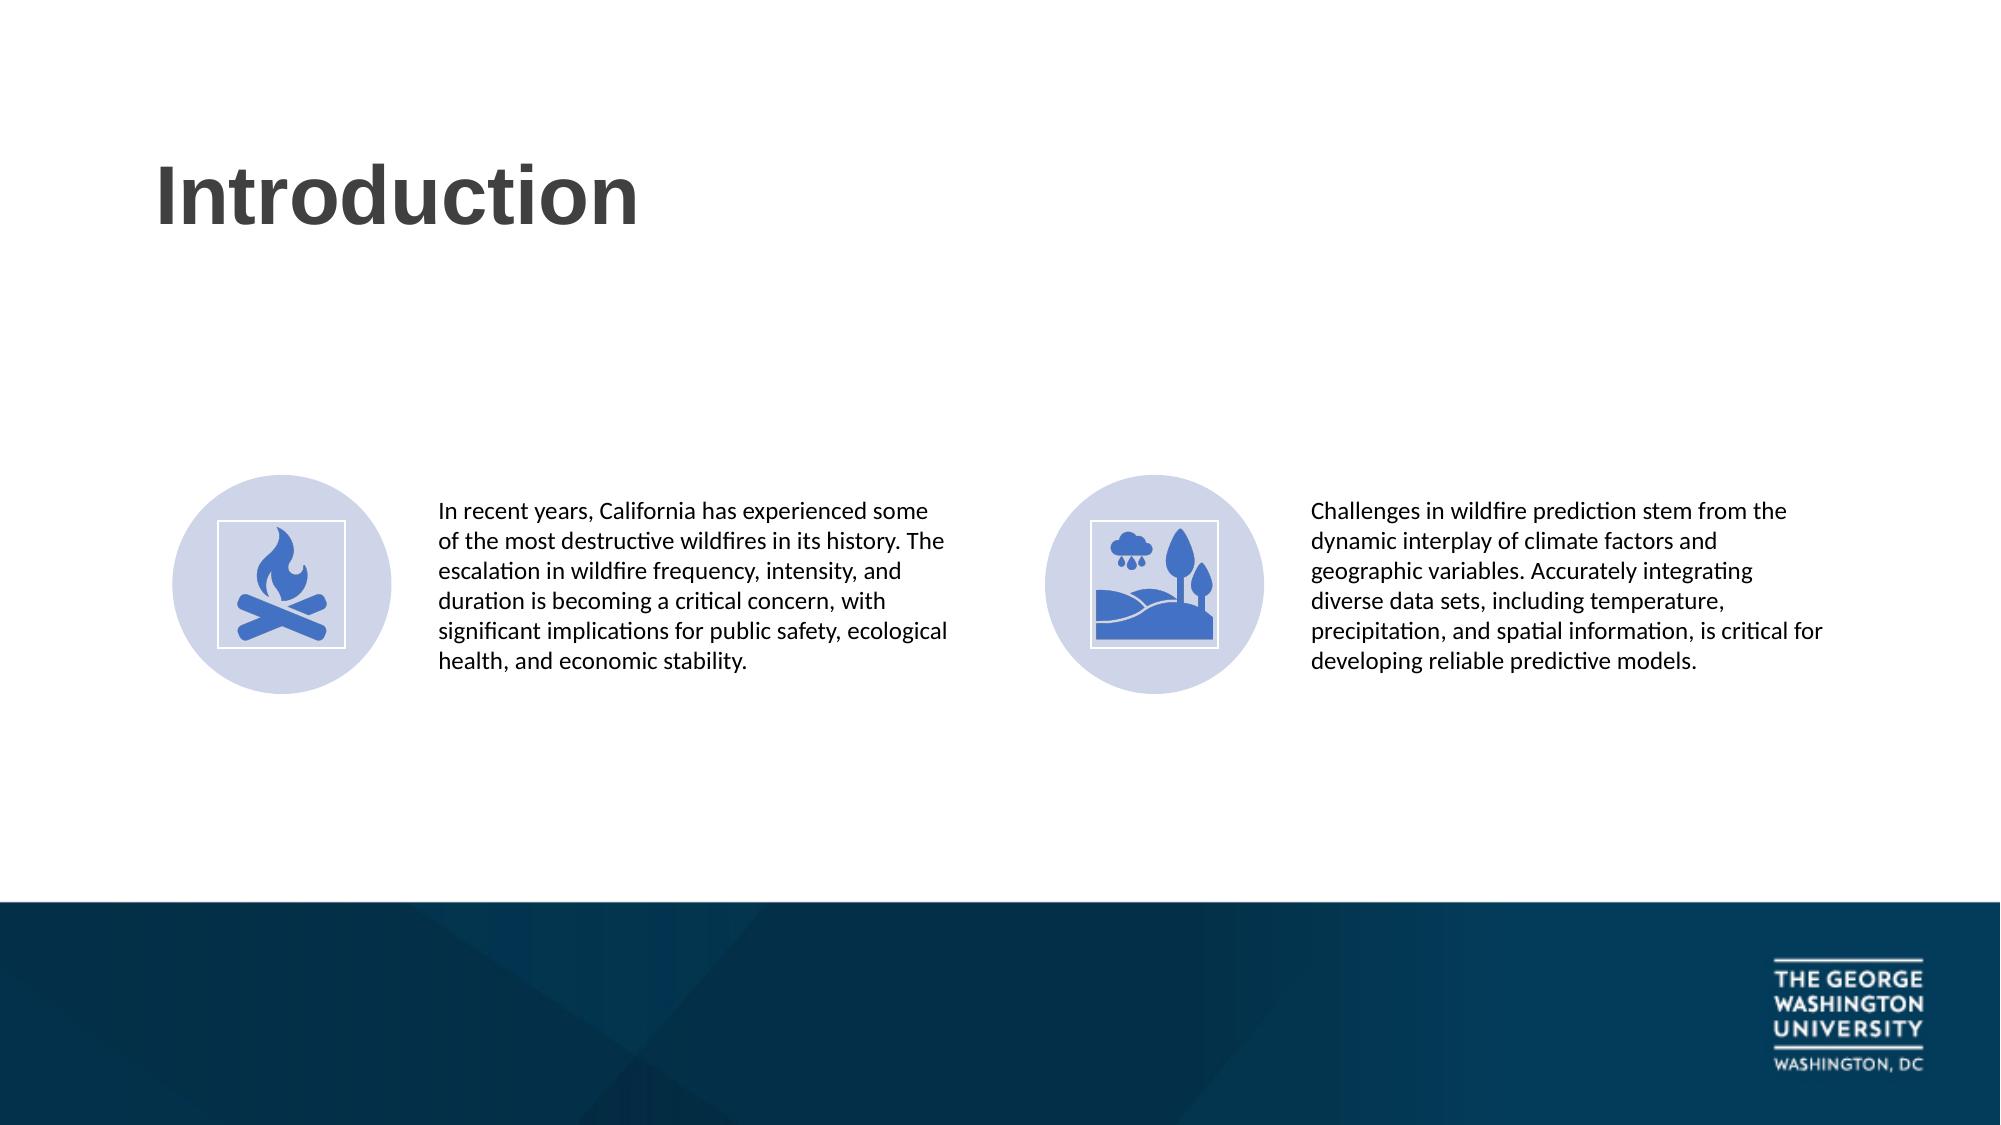

# Introduction
In recent years, California has experienced some of the most destructive wildfires in its history. The escalation in wildfire frequency, intensity, and duration is becoming a critical concern, with significant implications for public safety, ecological health, and economic stability.
Challenges in wildfire prediction stem from the dynamic interplay of climate factors and geographic variables. Accurately integrating diverse data sets, including temperature, precipitation, and spatial information, is critical for developing reliable predictive models.